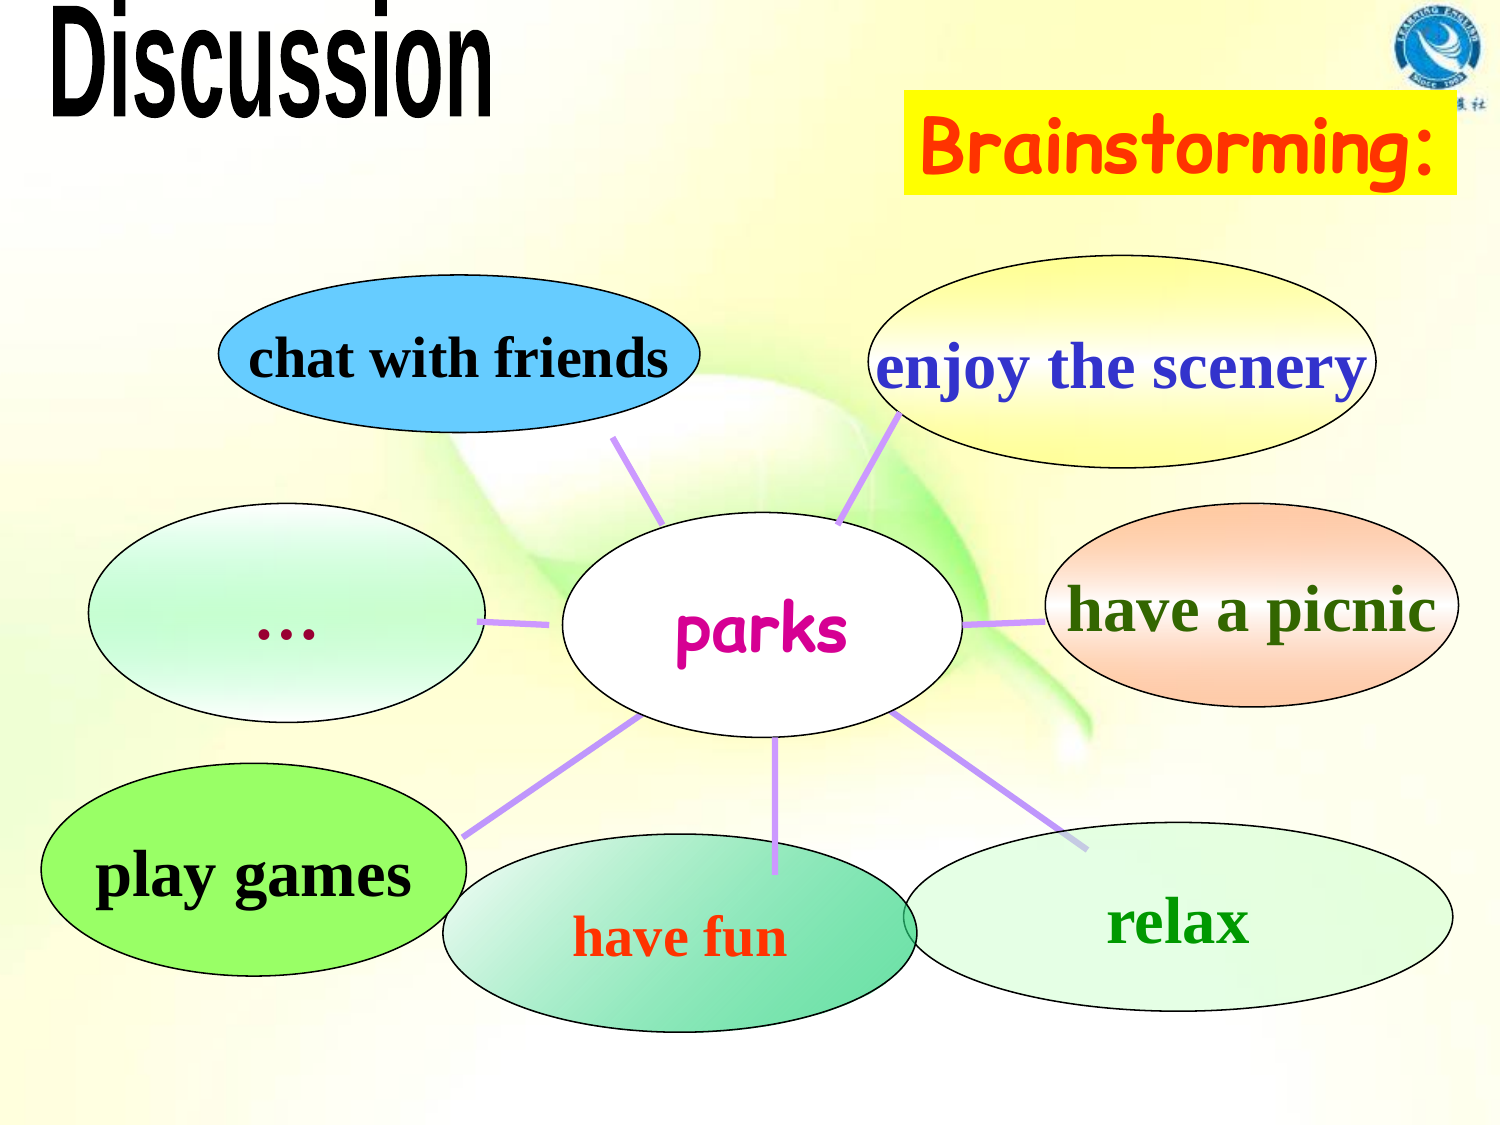

Discussion
Brainstorming:
enjoy the scenery
chat with friends

…
have a picnic
parks

play games

relax

have fun